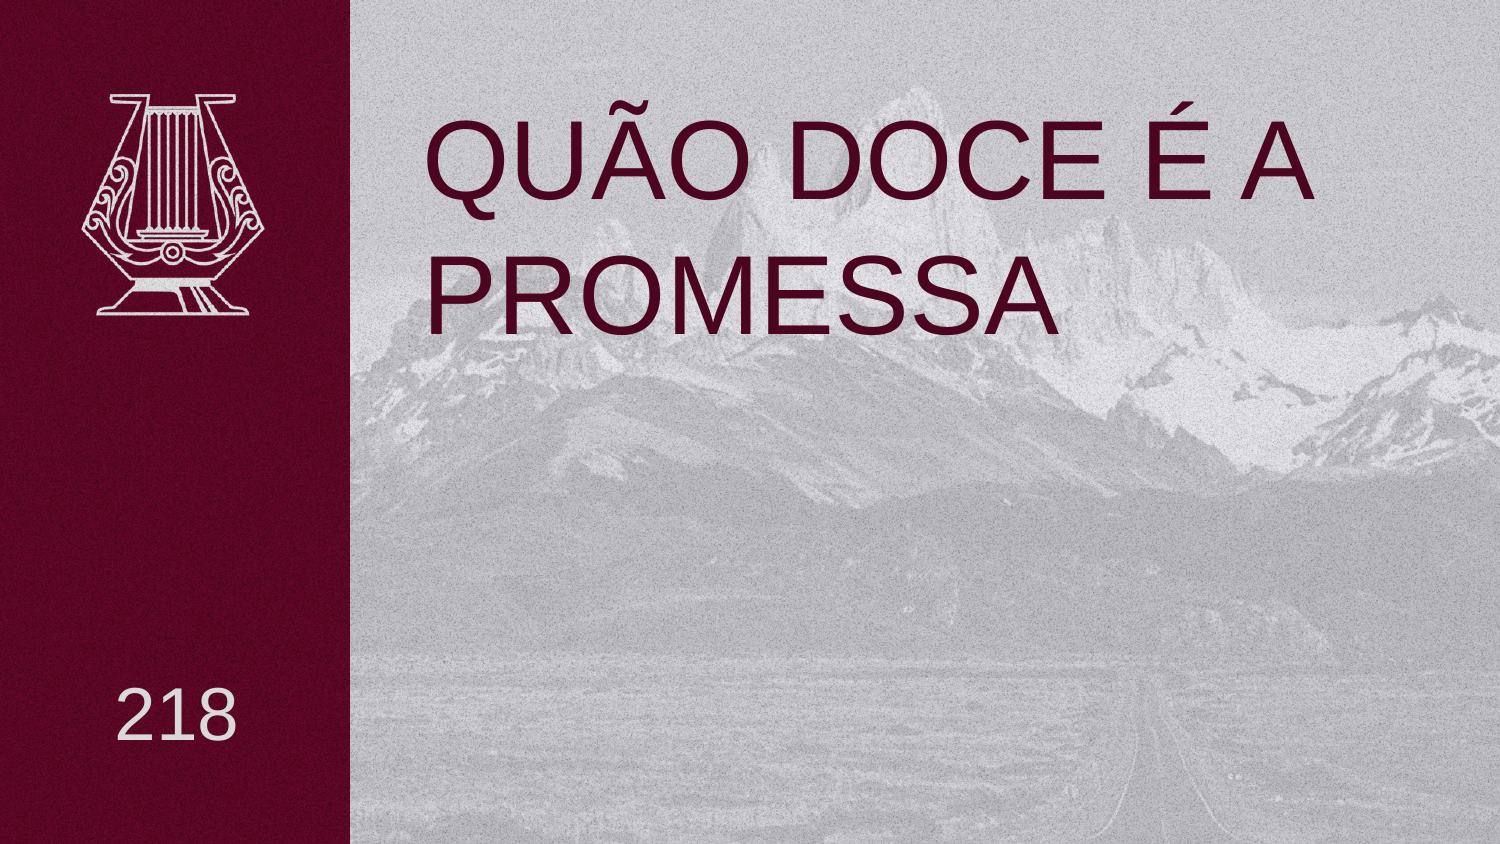

# QUÃO DOCE É A PROMESSA
218